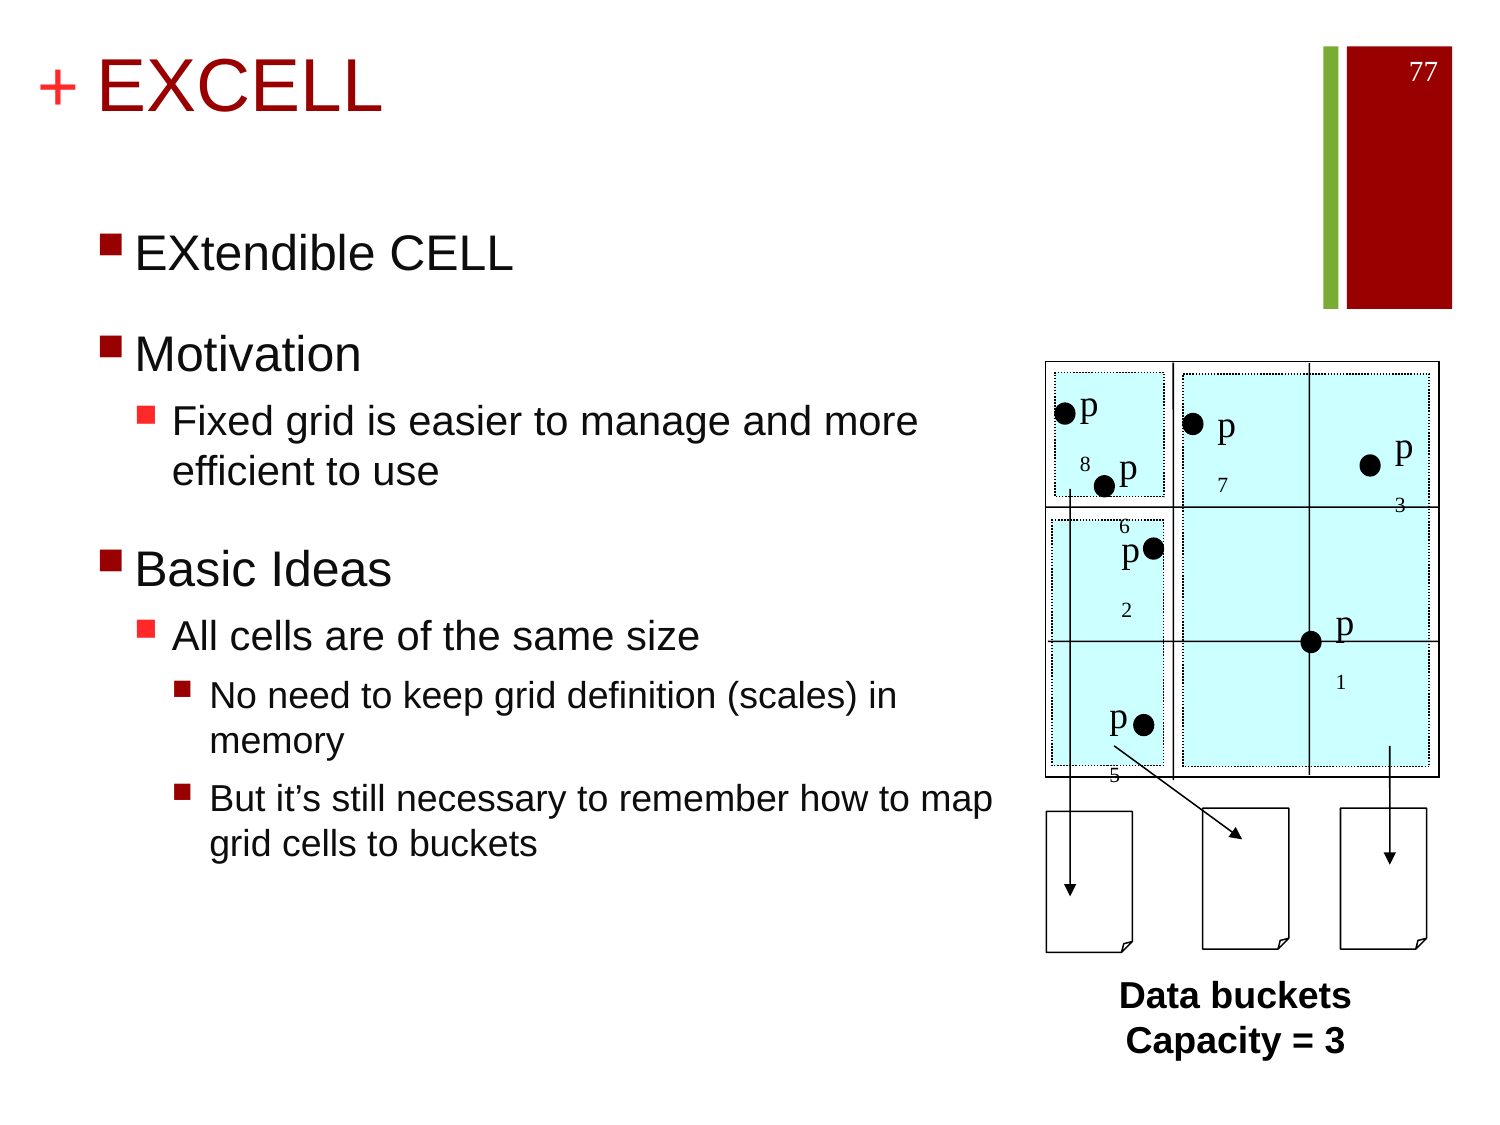

# EXCELL
77
EXtendible CELL
Motivation
Fixed grid is easier to manage and more efficient to use
Basic Ideas
All cells are of the same size
No need to keep grid definition (scales) in memory
But it’s still necessary to remember how to map grid cells to buckets

p8

p7

p3
p6

p2

p1

p5

Data buckets
Capacity = 3